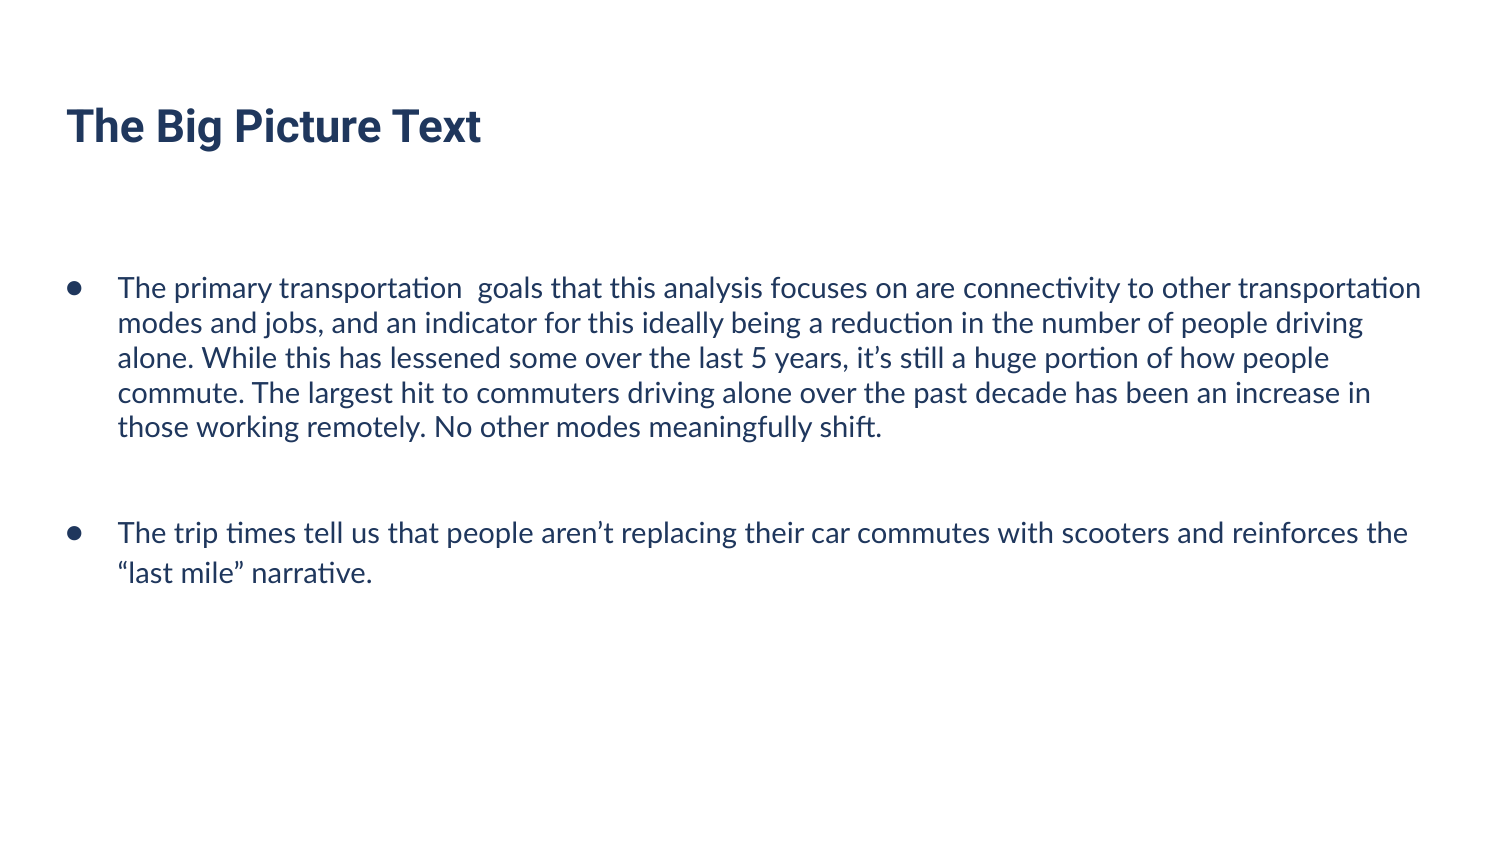

The Big Picture Text

The primary transportation  goals that this analysis focuses on are connectivity to other transportation modes and jobs, and an indicator for this ideally being a reduction in the number of people driving alone. While this has lessened some over the last 5 years, it’s still a huge portion of how people commute. The largest hit to commuters driving alone over the past decade has been an increase in those working remotely. No other modes meaningfully shift.

The trip times tell us that people aren’t replacing their car commutes with scooters and reinforces the “last mile” narrative.